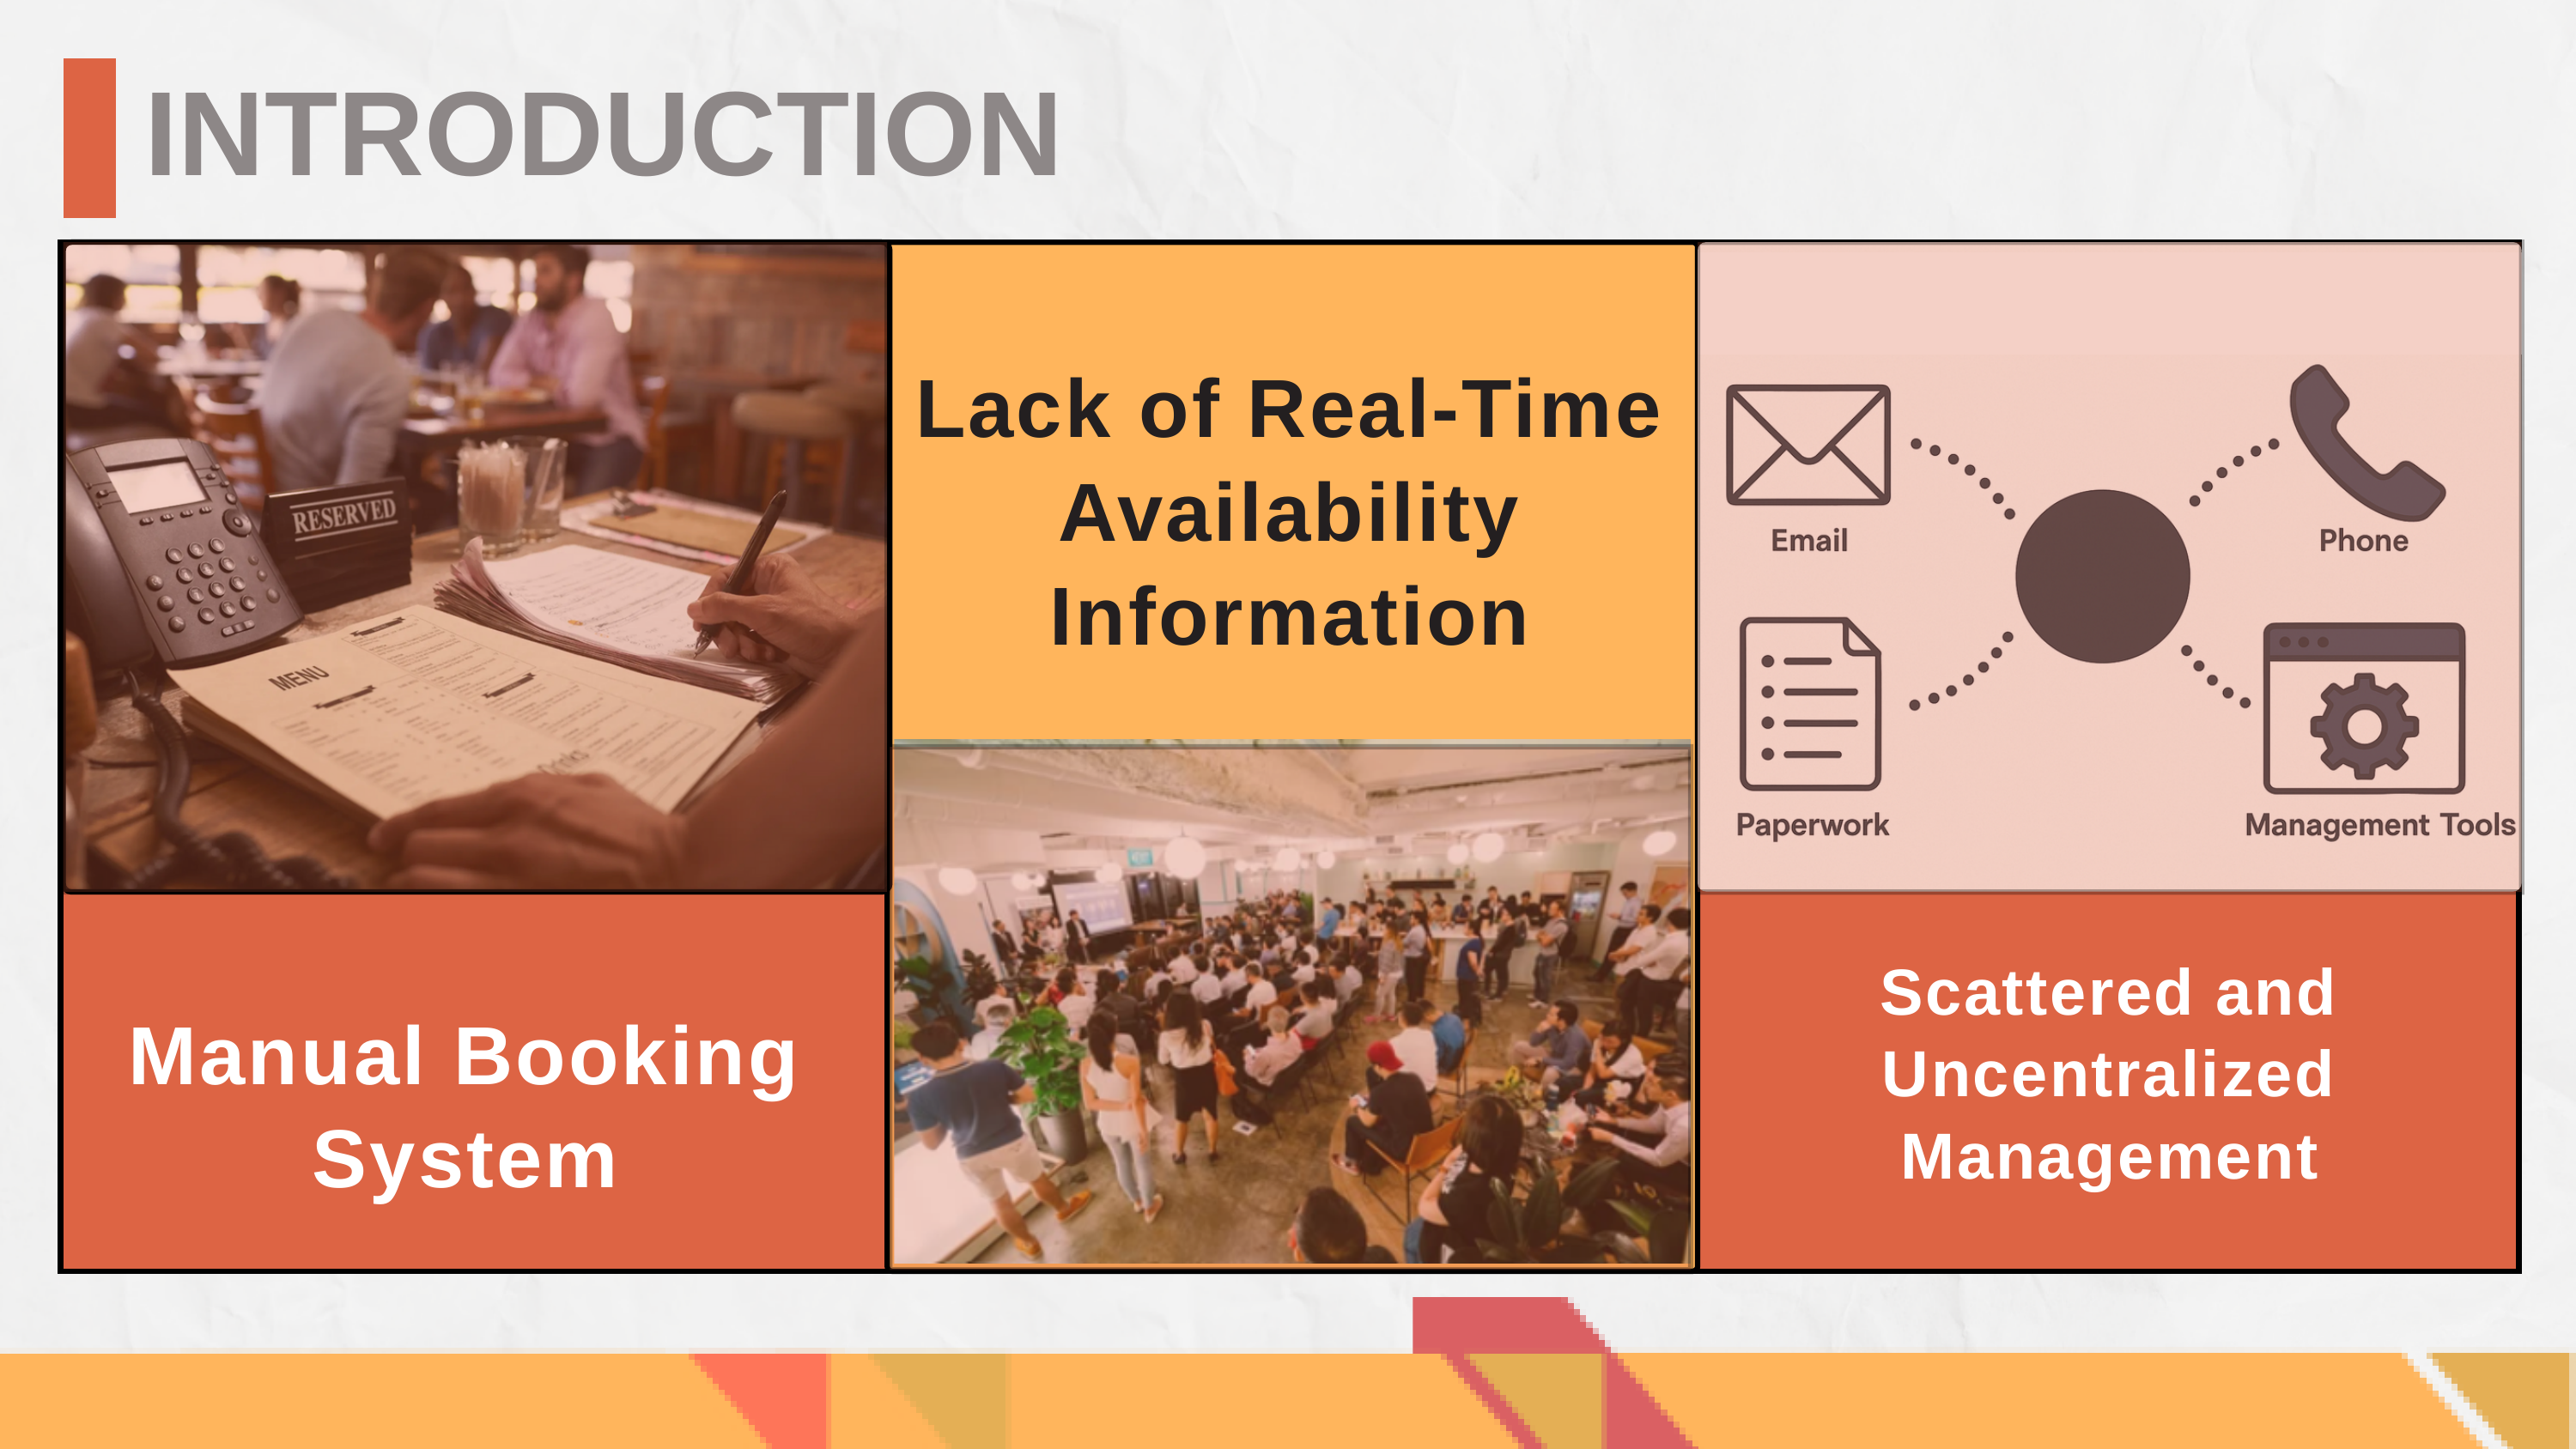

INTRODUCTION

Lack of Real-Time Availability Information

Scattered and Uncentralized Management
Manual Booking System